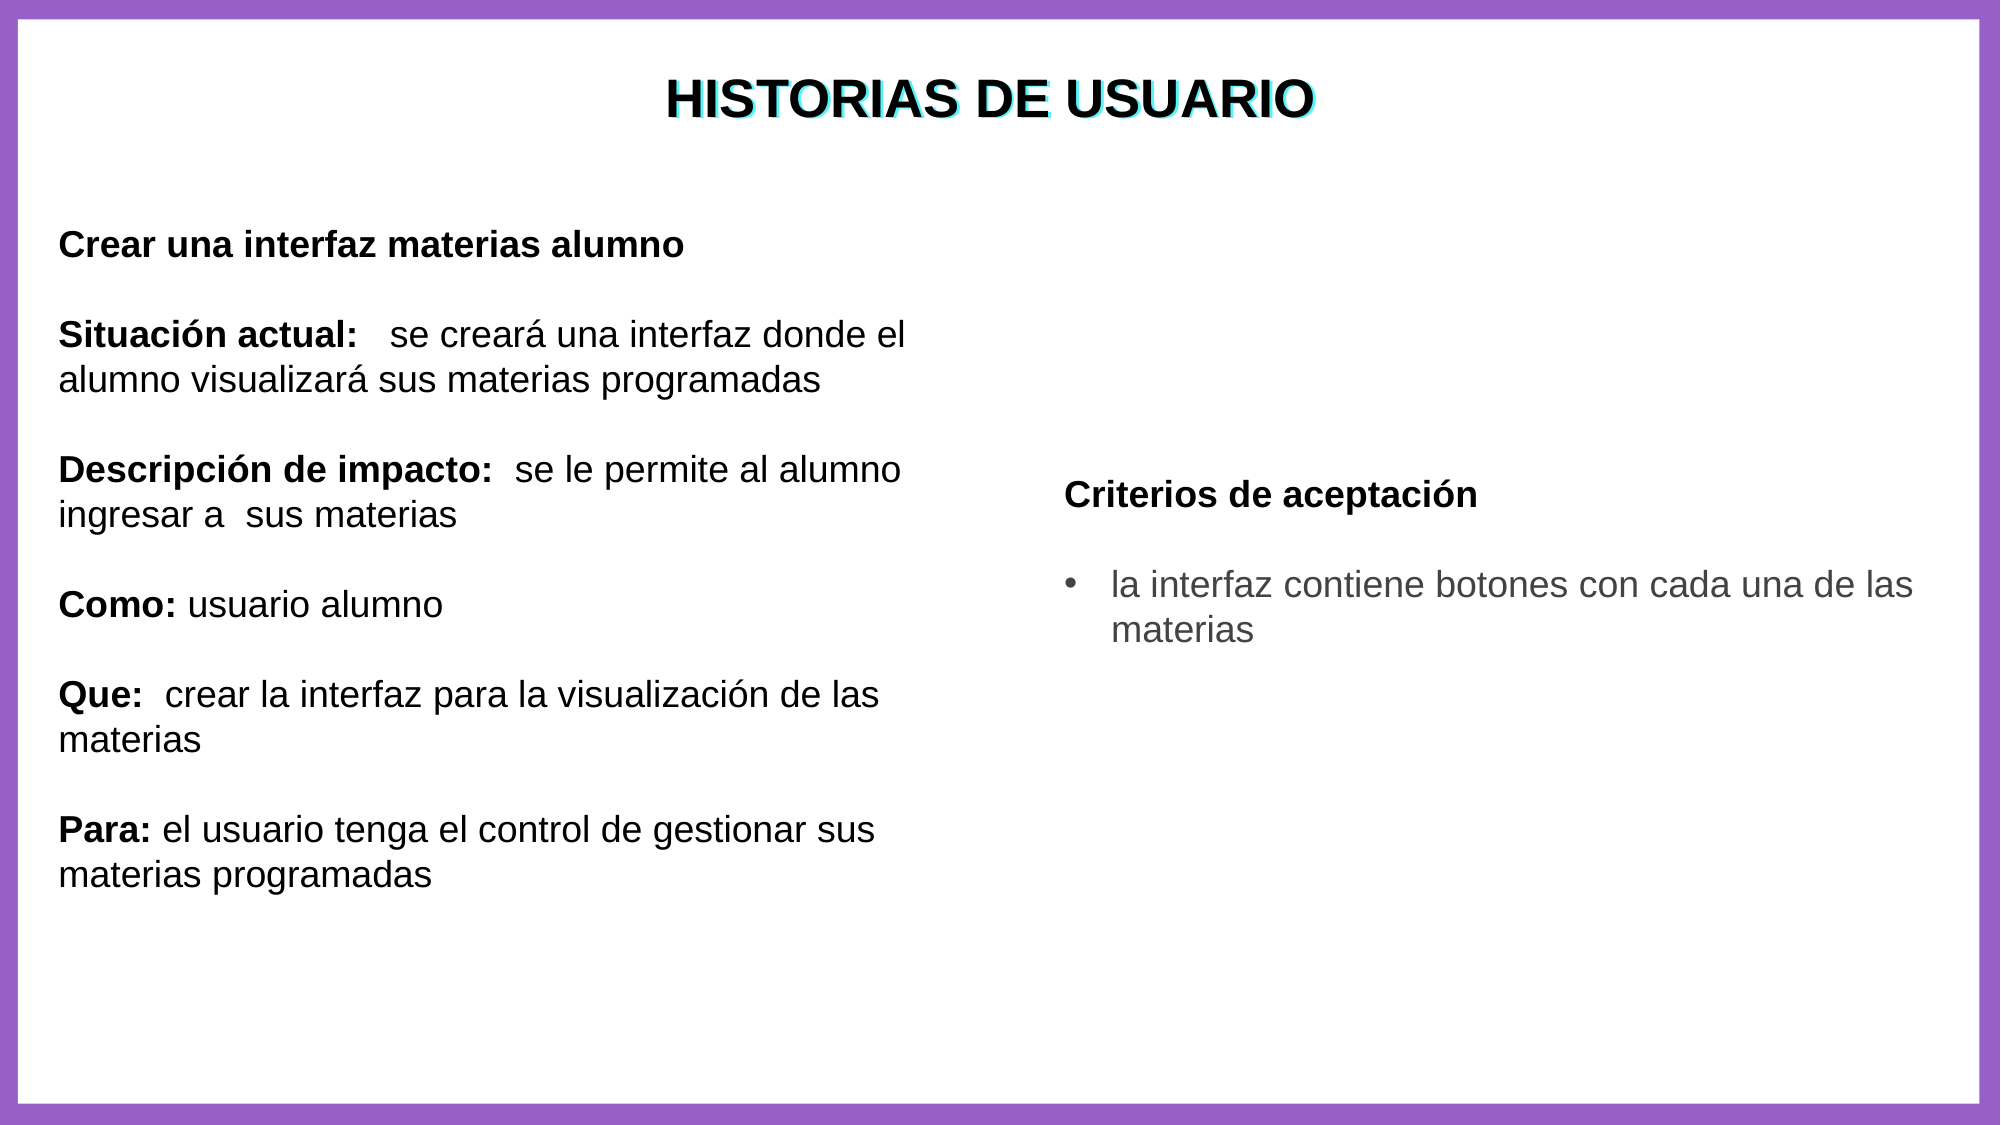

HISTORIAS DE USUARIO
HISTORIAS DE USUARIO
Crear una interfaz materias alumno

Situación actual:   se creará una interfaz donde el alumno visualizará sus materias programadas

Descripción de impacto:  se le permite al alumno ingresar a  sus materias

Como: usuario alumno

Que:  crear la interfaz para la visualización de las materias

Para: el usuario tenga el control de gestionar sus materias programadas
Criterios de aceptación

la interfaz contiene botones con cada una de las materias